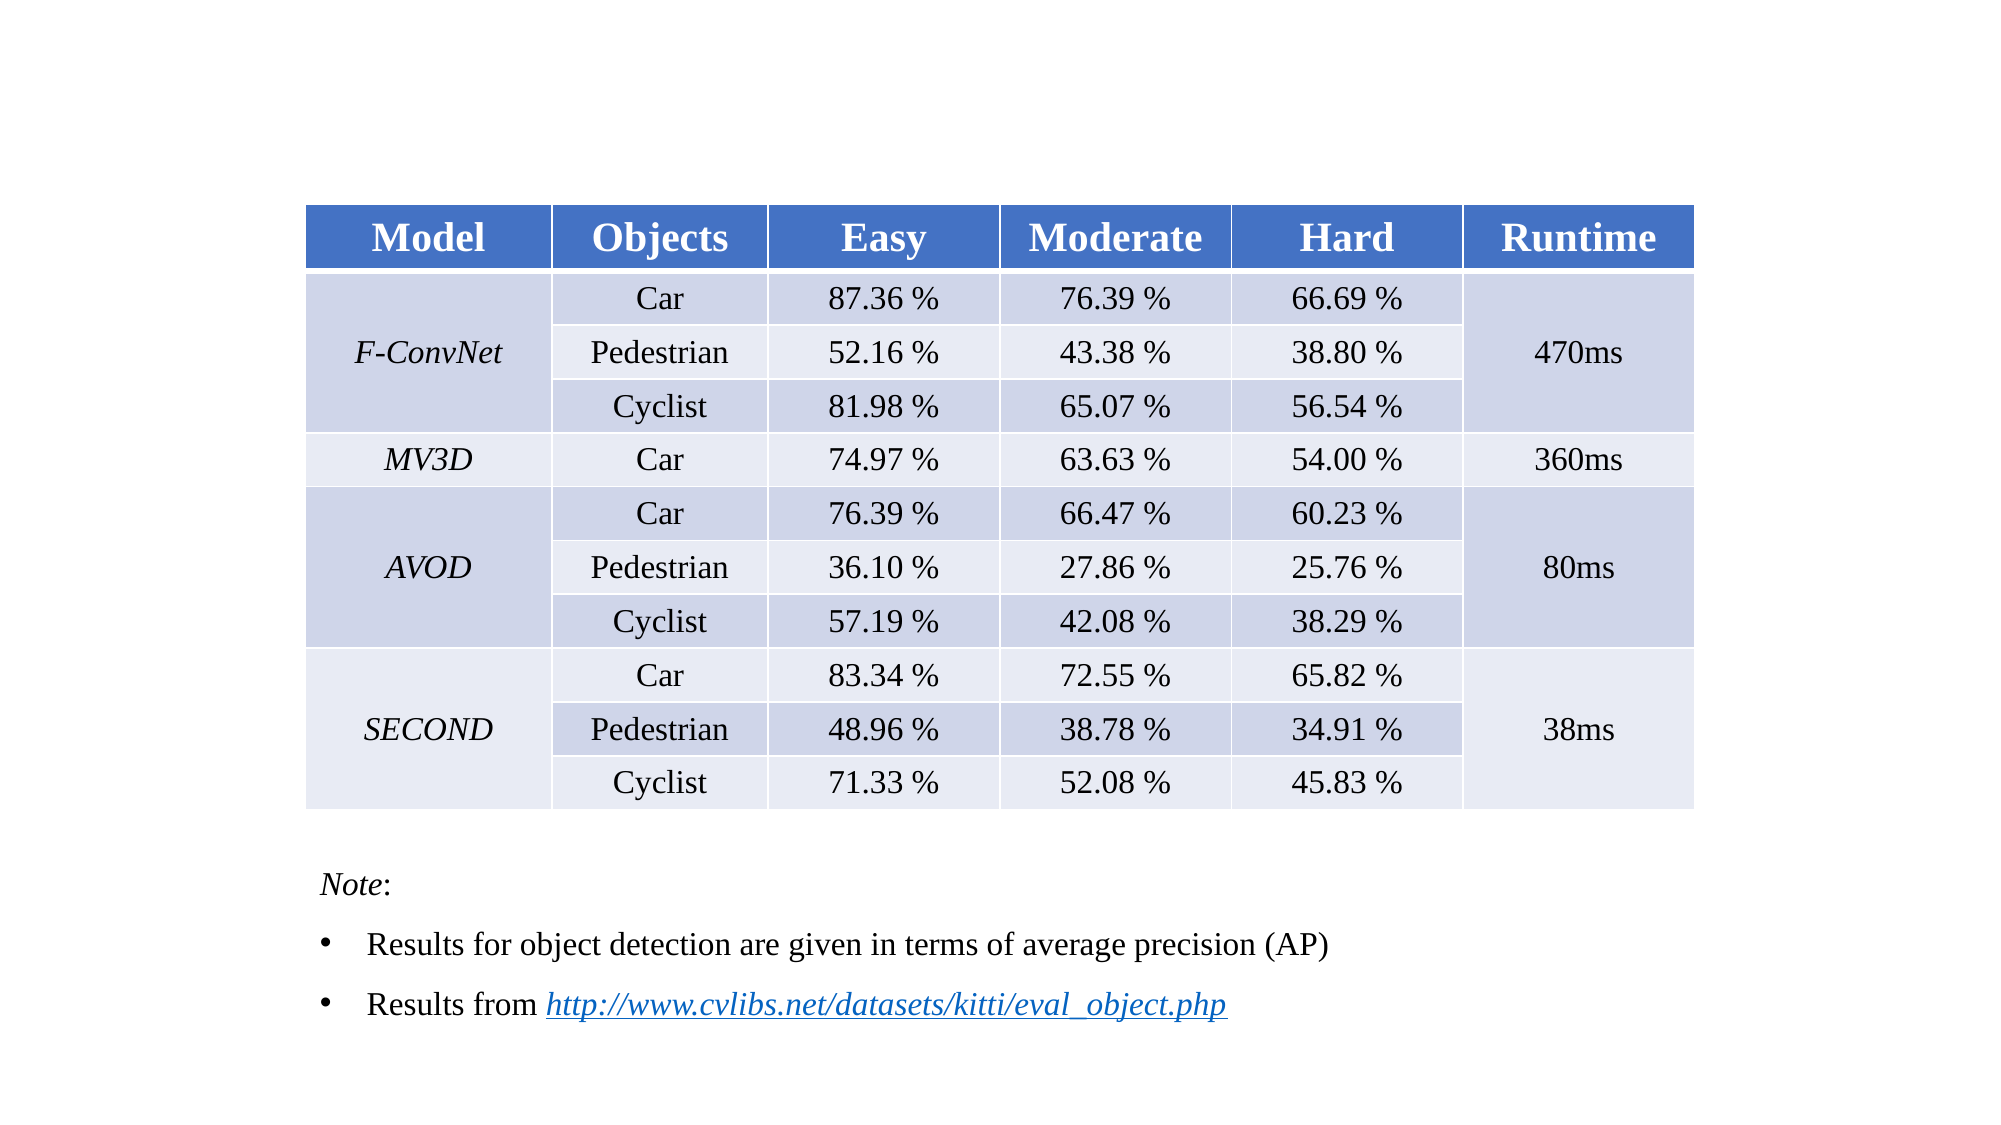

| Model | Objects | Easy | Moderate | Hard | Runtime |
| --- | --- | --- | --- | --- | --- |
| F-ConvNet | Car | 87.36 % | 76.39 % | 66.69 % | 470ms |
|  | Pedestrian | 52.16 % | 43.38 % | 38.80 % |  |
|  | Cyclist | 81.98 % | 65.07 % | 56.54 % |  |
| MV3D | Car | 74.97 % | 63.63 % | 54.00 % | 360ms |
| AVOD | Car | 76.39 % | 66.47 % | 60.23 % | 80ms |
|  | Pedestrian | 36.10 % | 27.86 % | 25.76 % |  |
|  | Cyclist | 57.19 % | 42.08 % | 38.29 % |  |
| SECOND | Car | 83.34 % | 72.55 % | 65.82 % | 38ms |
|  | Pedestrian | 48.96 % | 38.78 % | 34.91 % |  |
|  | Cyclist | 71.33 % | 52.08 % | 45.83 % |  |
Note:
Results for object detection are given in terms of average precision (AP)
Results from http://www.cvlibs.net/datasets/kitti/eval_object.php